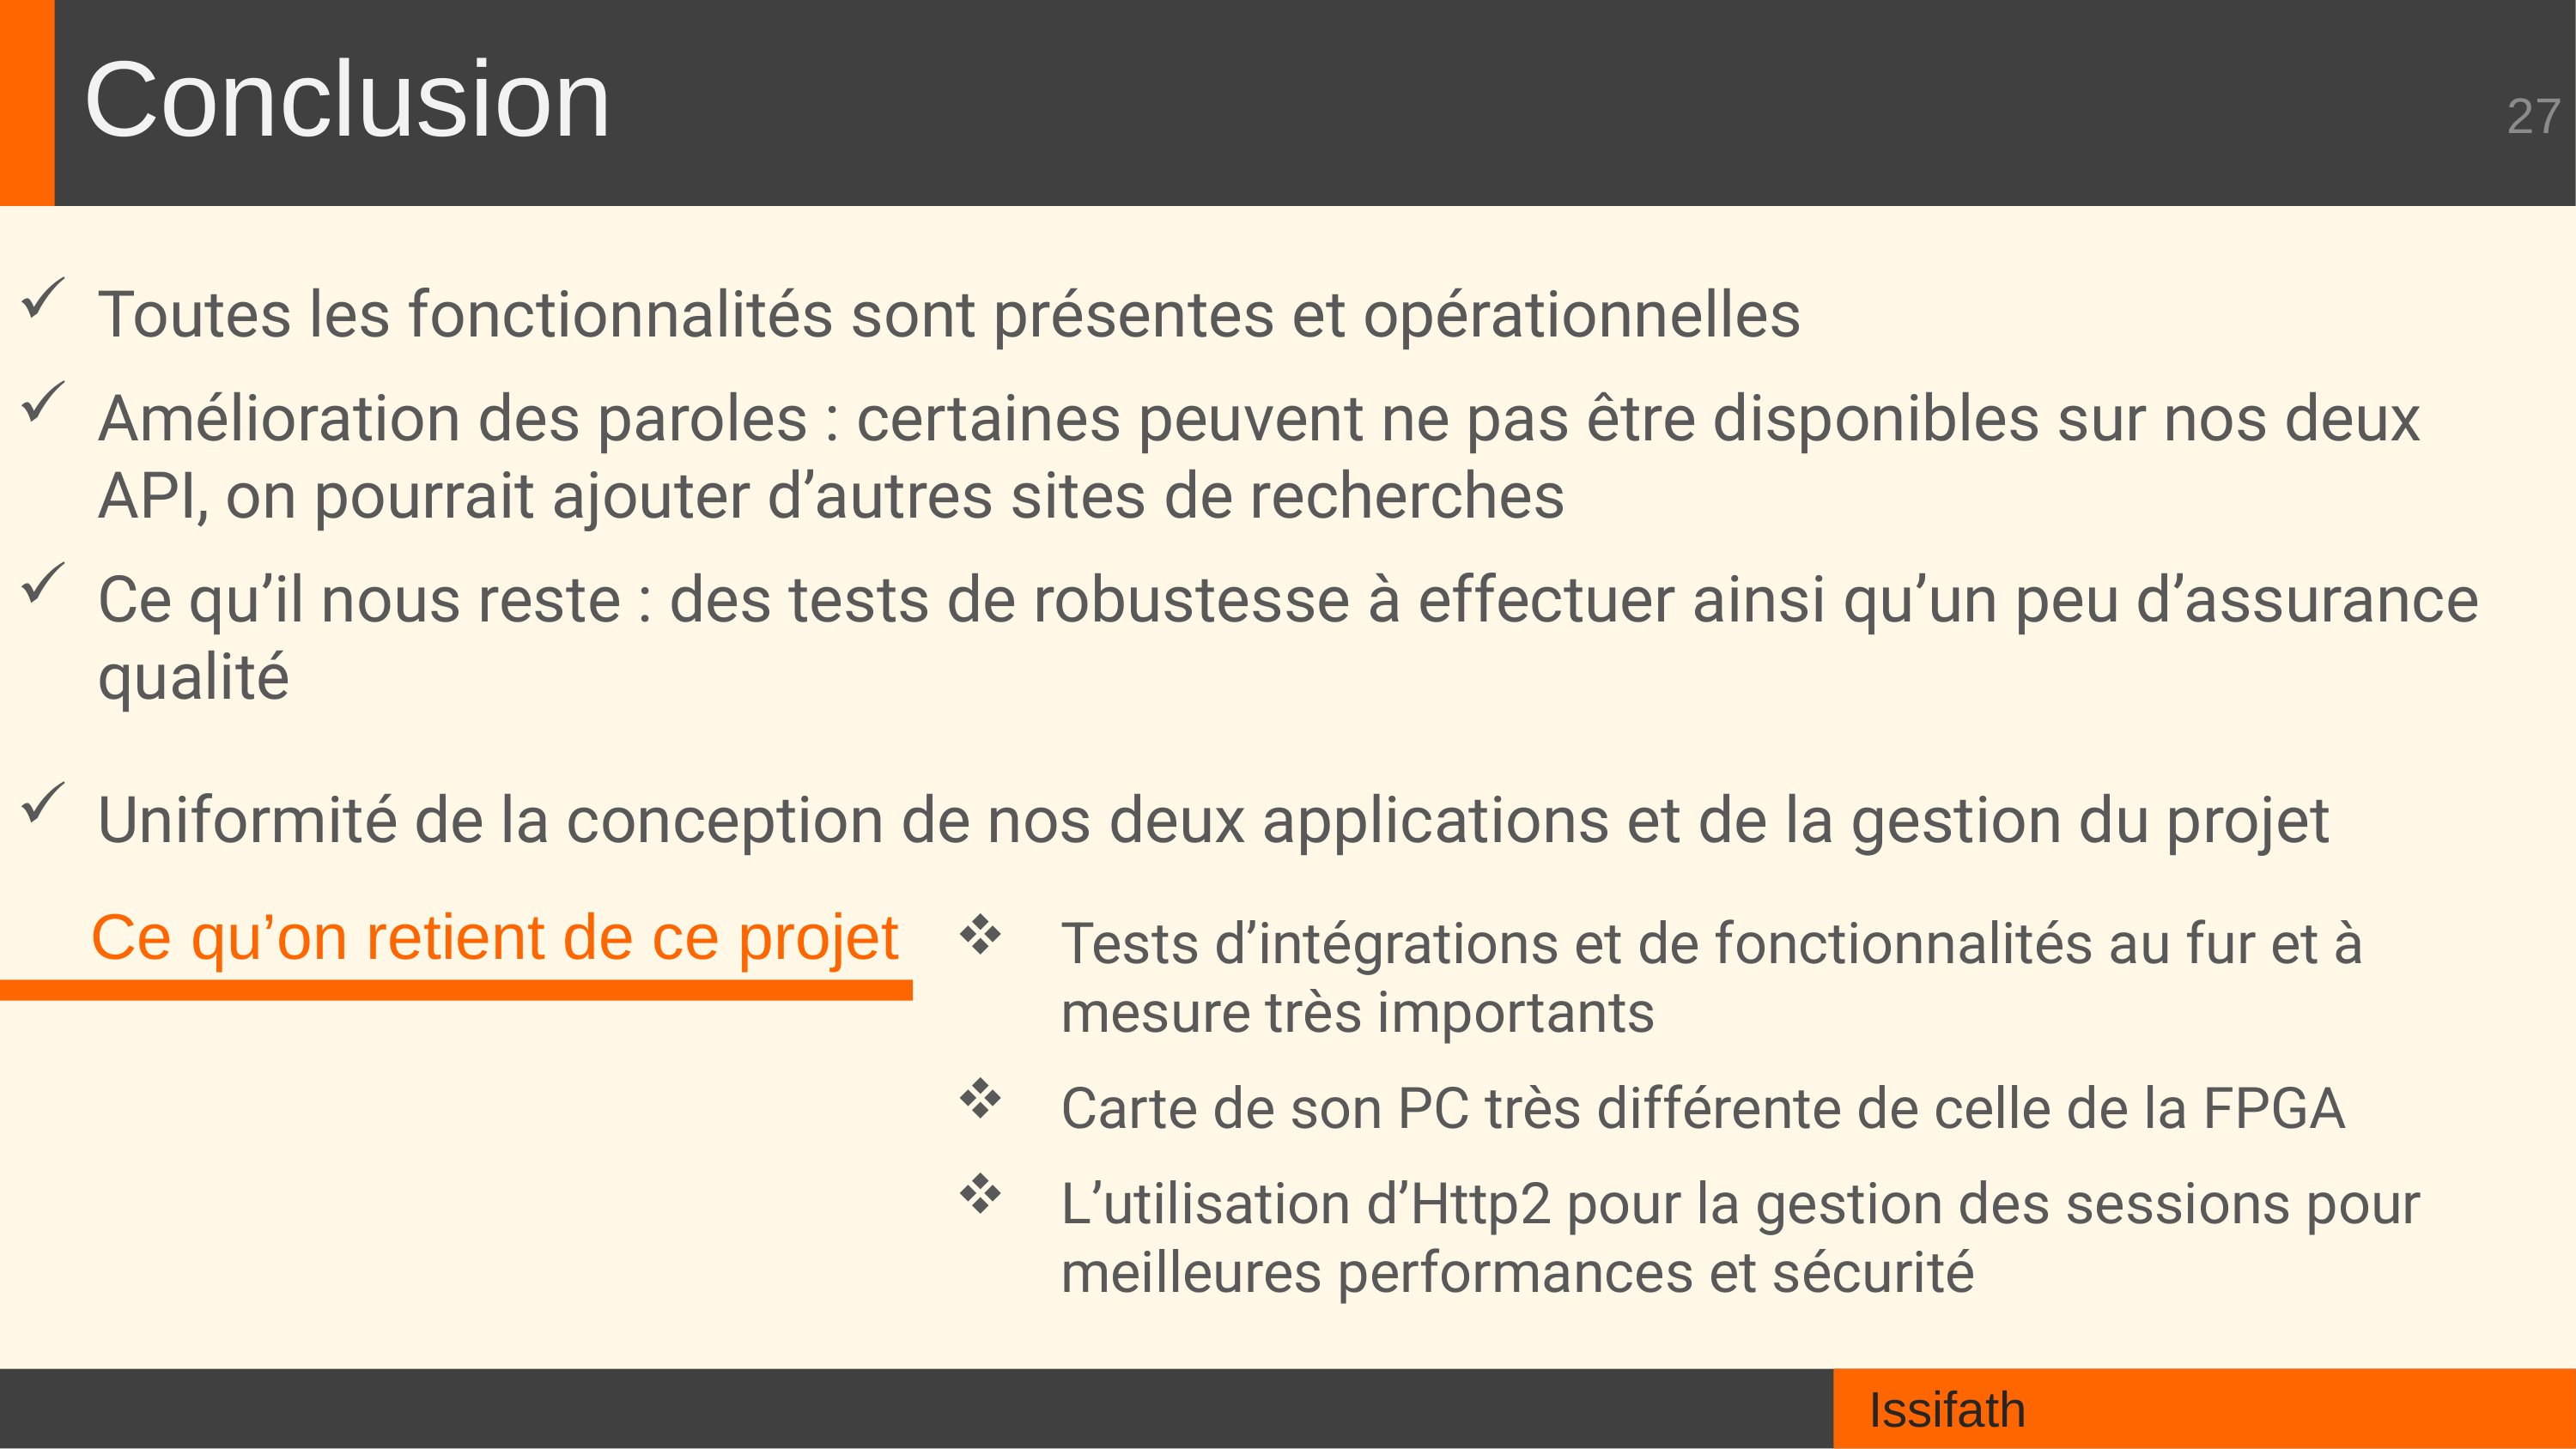

27
# Conclusion
Toutes les fonctionnalités sont présentes et opérationnelles
Amélioration des paroles : certaines peuvent ne pas être disponibles sur nos deux API, on pourrait ajouter d’autres sites de recherches
Ce qu’il nous reste : des tests de robustesse à effectuer ainsi qu’un peu d’assurance qualité
Uniformité de la conception de nos deux applications et de la gestion du projet
Ce qu’on retient de ce projet
Tests d’intégrations et de fonctionnalités au fur et à mesure très importants
Carte de son PC très différente de celle de la FPGA
L’utilisation d’Http2 pour la gestion des sessions pour meilleures performances et sécurité
Issifath